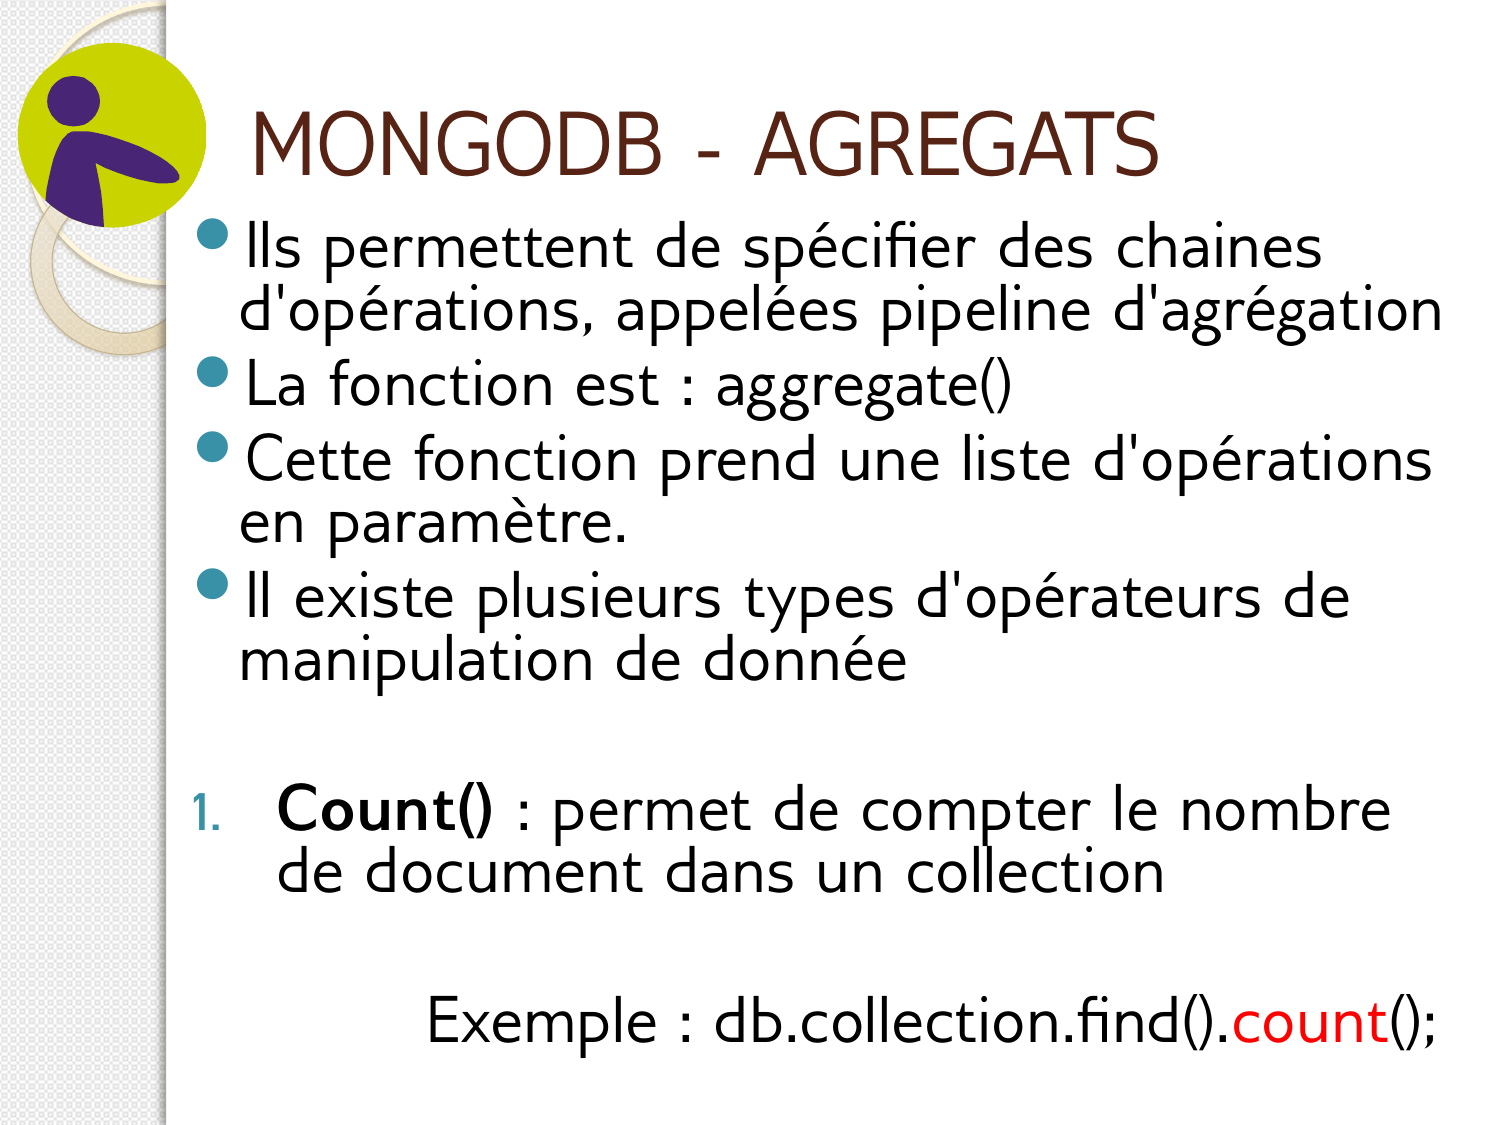

# MONGODB - AGREGATS
Ils permettent de spécifier des chaines d'opérations, appelées pipeline d'agrégation
La fonction est : aggregate()
Cette fonction prend une liste d'opérations en paramètre.
Il existe plusieurs types d'opérateurs de manipulation de donnée

Count() : permet de compter le nombre de document dans un collection

		Exemple : db.collection.find().count();